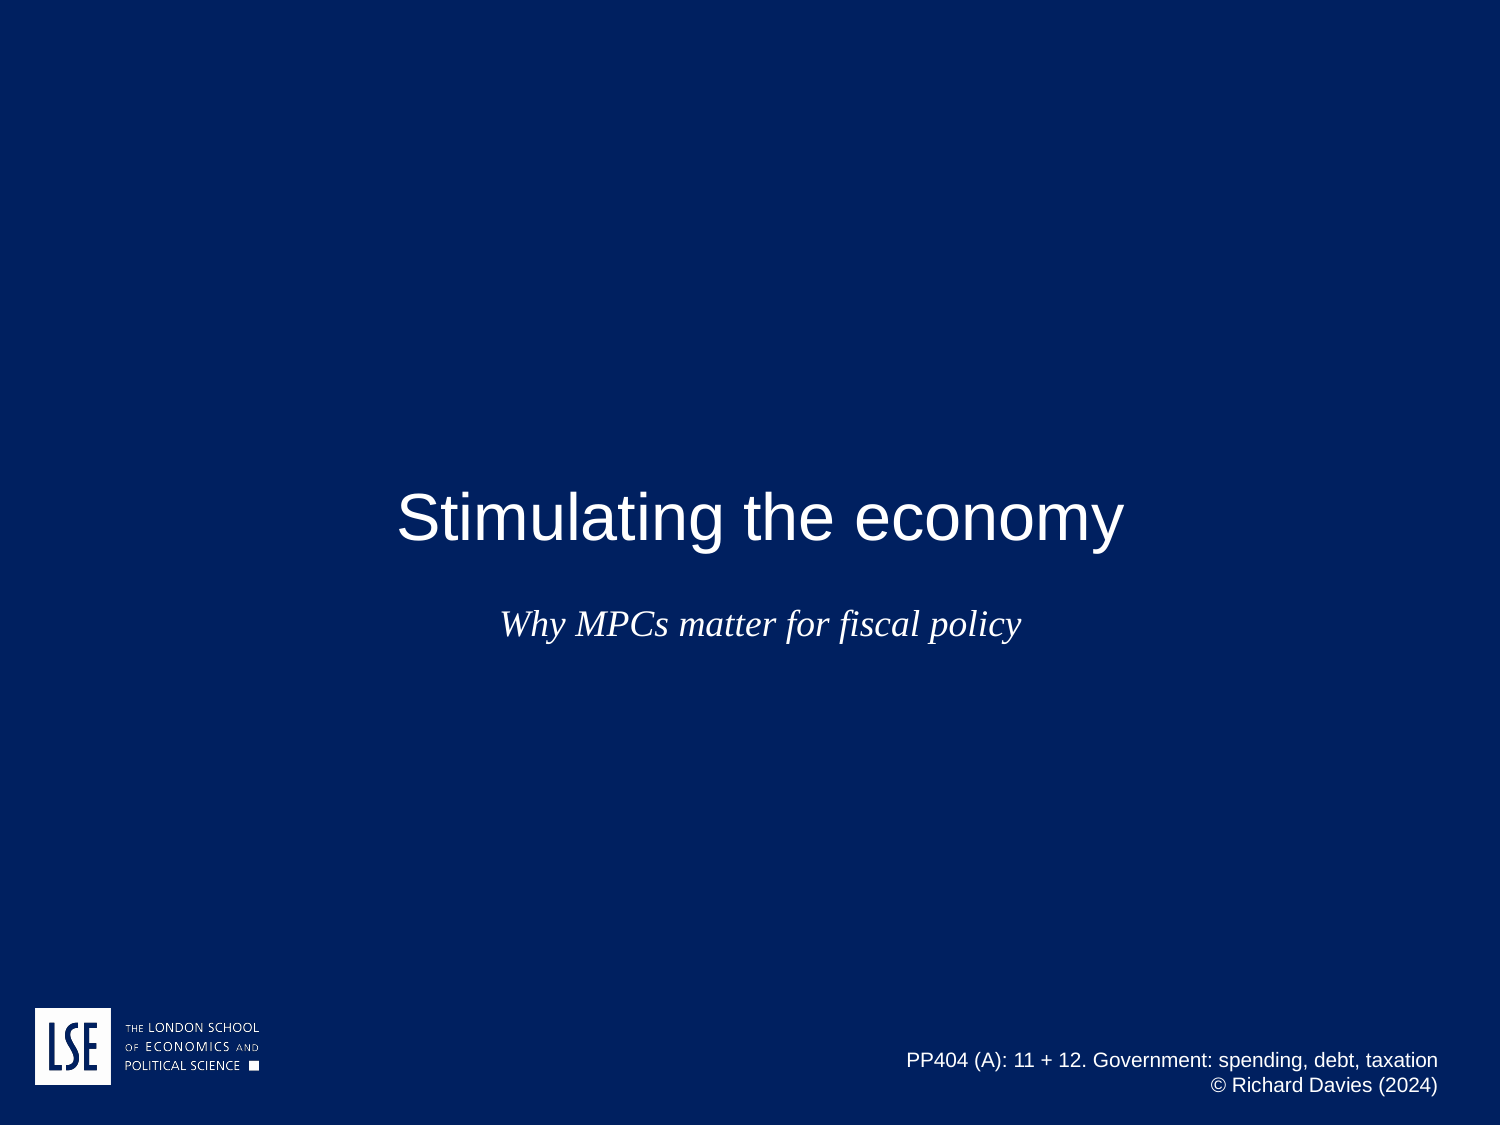

Stimulating the economy

Why MPCs matter for fiscal policy